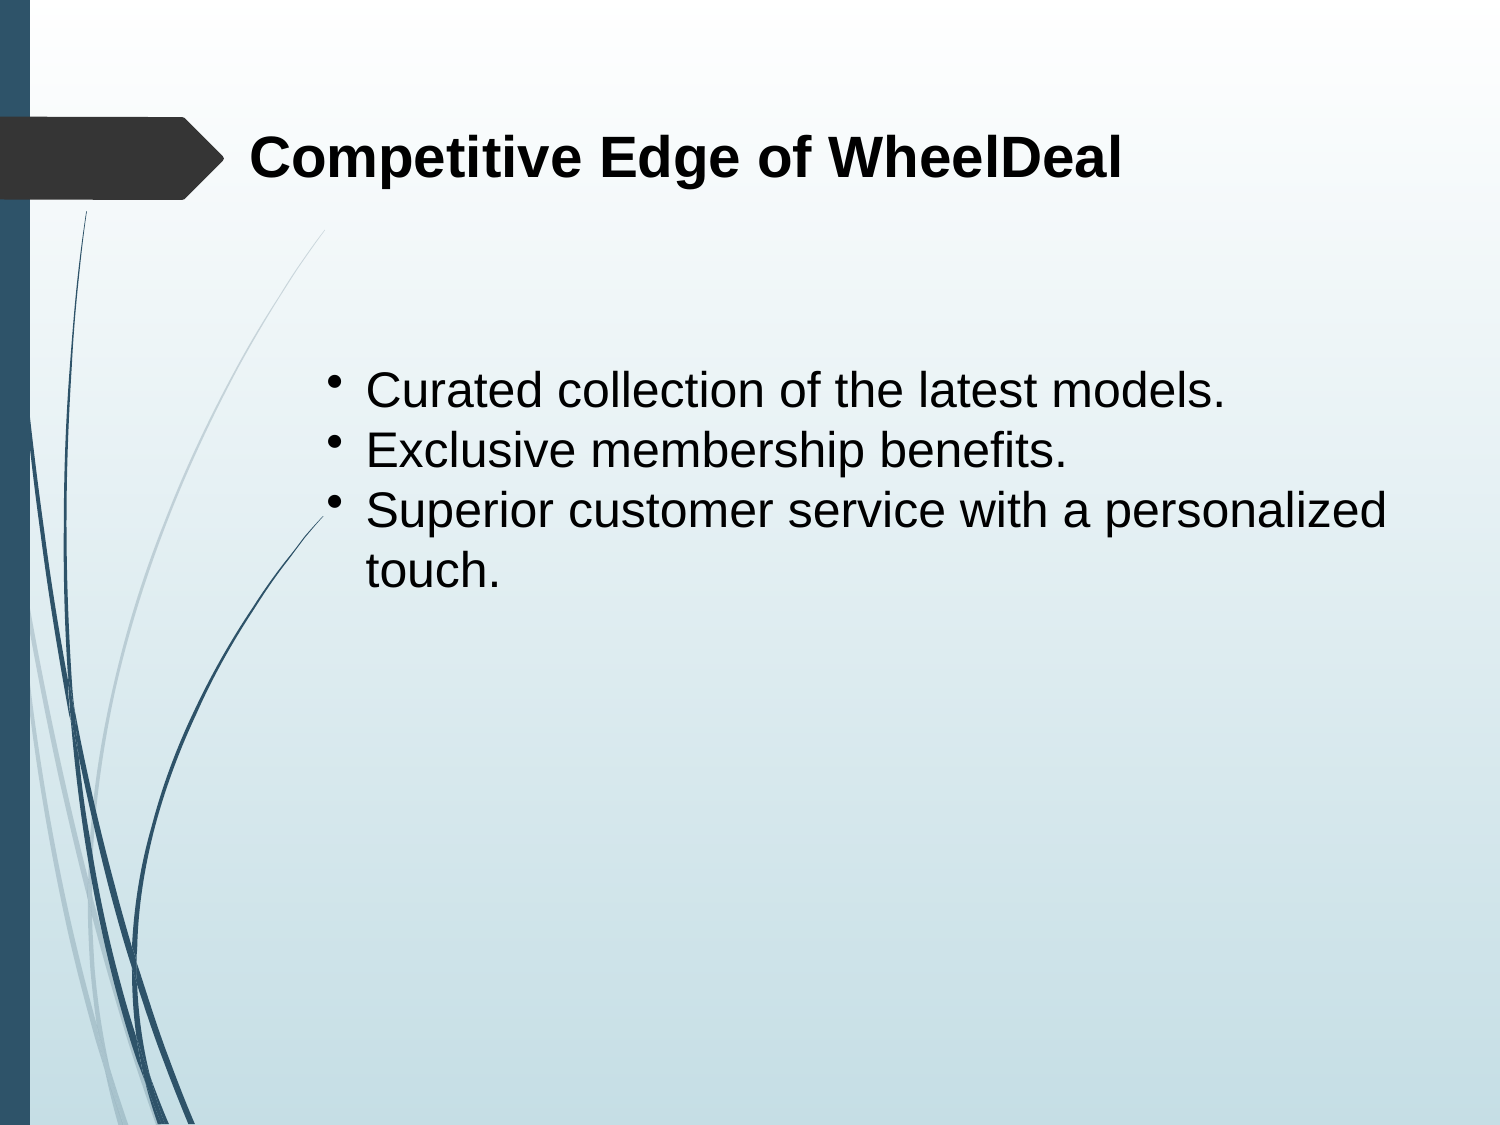

# Competitive Edge of WheelDeal
Curated collection of the latest models.
Exclusive membership benefits.
Superior customer service with a personalized touch.